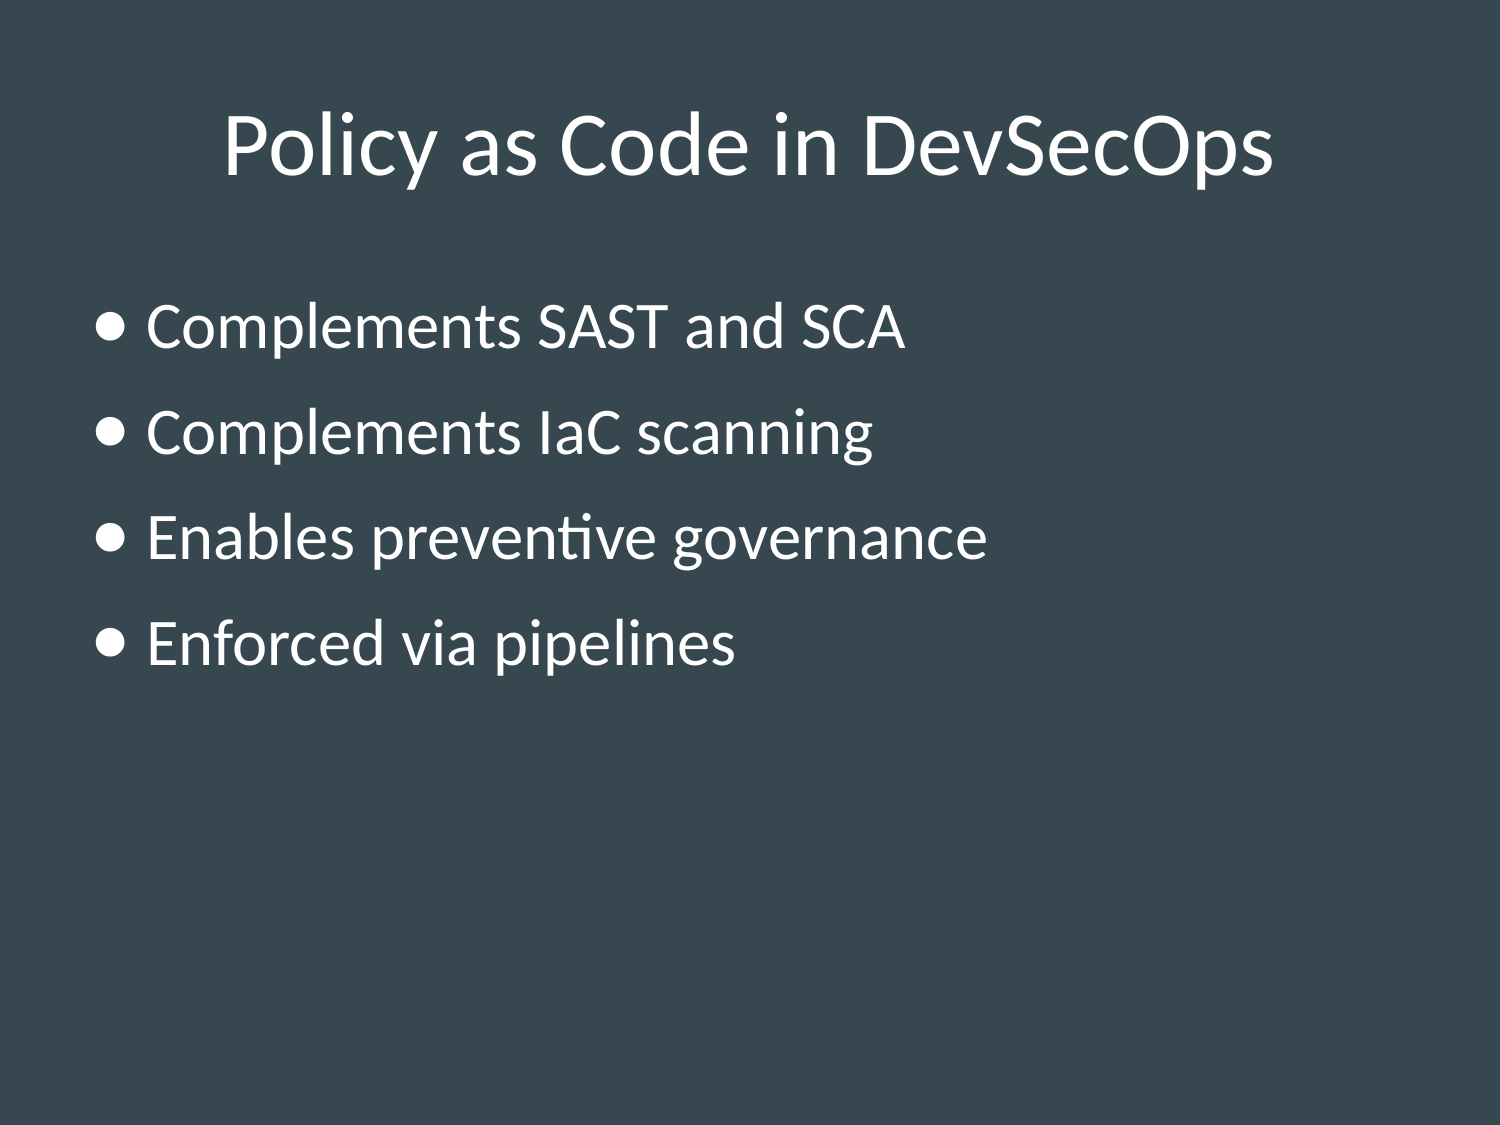

# Policy as Code in DevSecOps
Complements SAST and SCA
Complements IaC scanning
Enables preventive governance
Enforced via pipelines